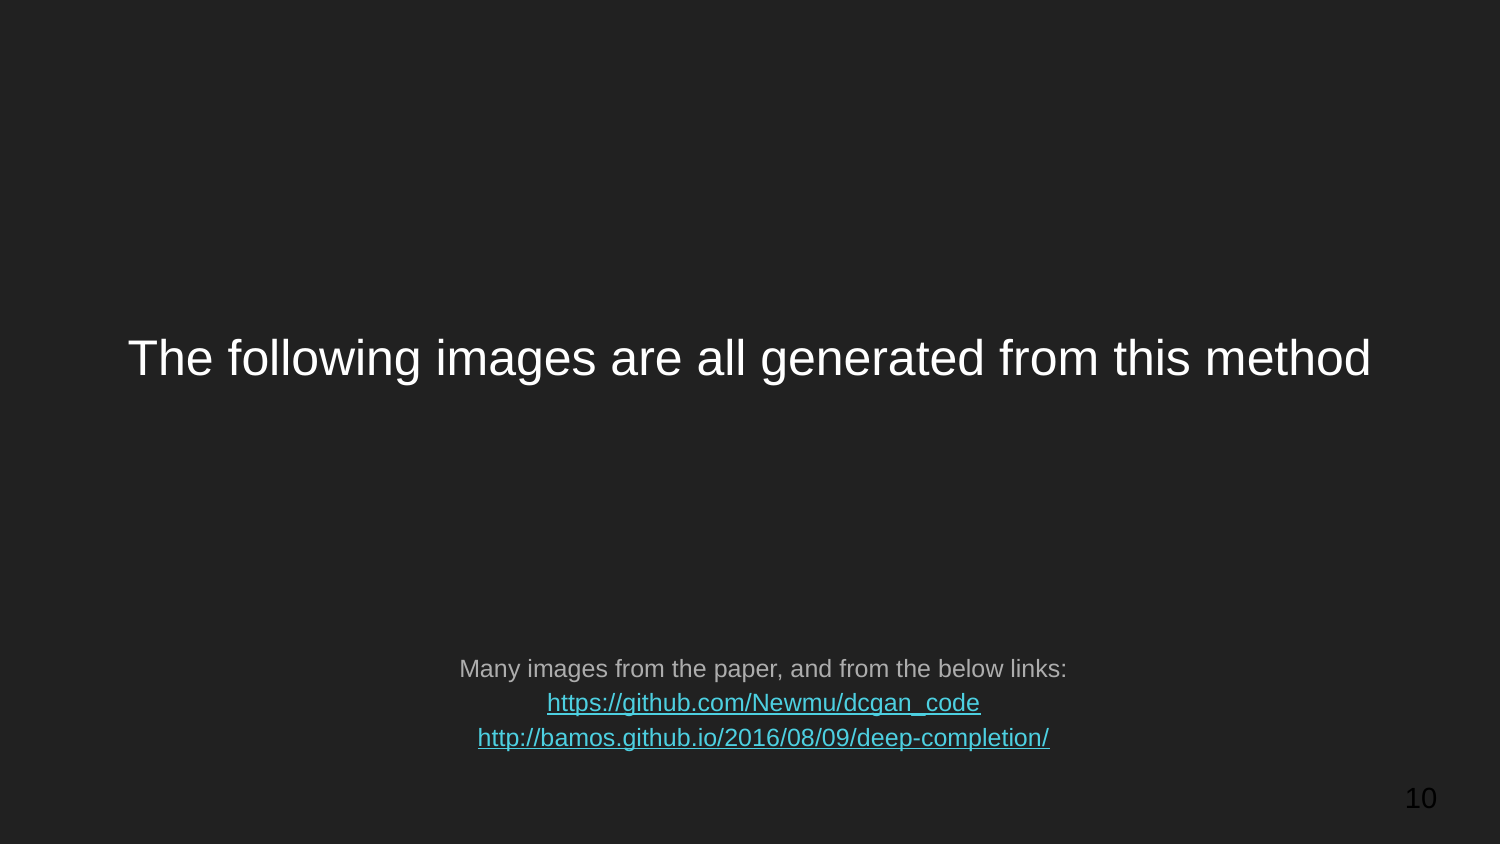

# The following images are all generated from this method
Many images from the paper, and from the below links:
https://github.com/Newmu/dcgan_code
http://bamos.github.io/2016/08/09/deep-completion/
10